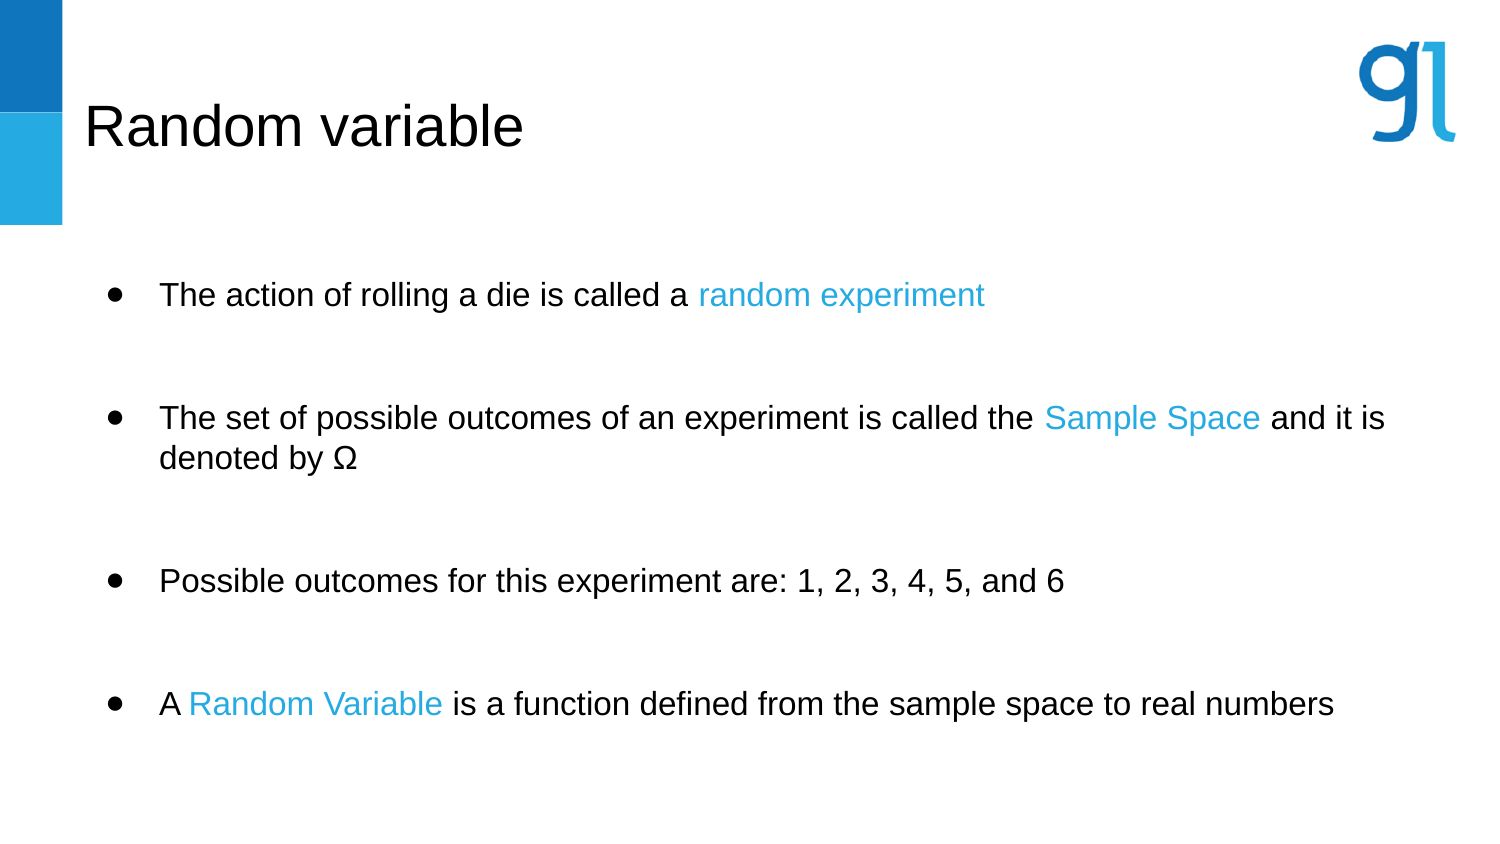

# Random variable
The action of rolling a die is called a random experiment
The set of possible outcomes of an experiment is called the Sample Space and it is denoted by Ω
Possible outcomes for this experiment are: 1, 2, 3, 4, 5, and 6
A Random Variable is a function defined from the sample space to real numbers